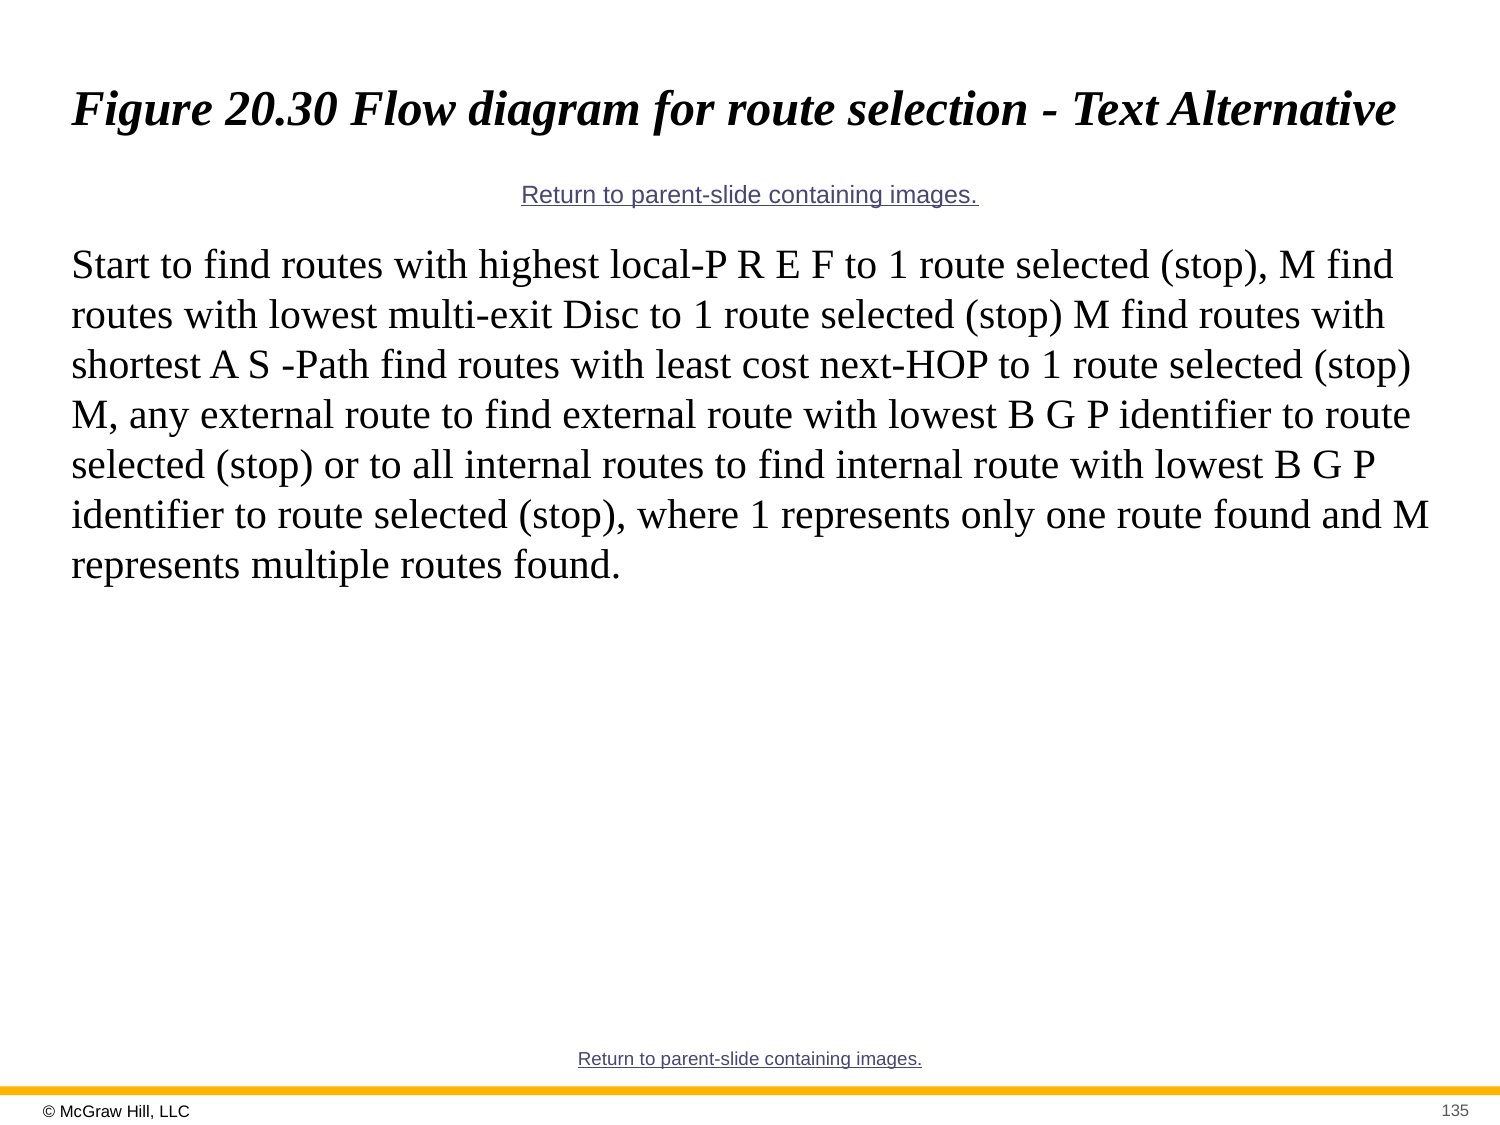

# Figure 20.30 Flow diagram for route selection - Text Alternative
Return to parent-slide containing images.
Start to find routes with highest local-P R E F to 1 route selected (stop), M find routes with lowest multi-exit Disc to 1 route selected (stop) M find routes with shortest A S -Path find routes with least cost next-HOP to 1 route selected (stop) M, any external route to find external route with lowest B G P identifier to route selected (stop) or to all internal routes to find internal route with lowest B G P identifier to route selected (stop), where 1 represents only one route found and M represents multiple routes found.
Return to parent-slide containing images.
135